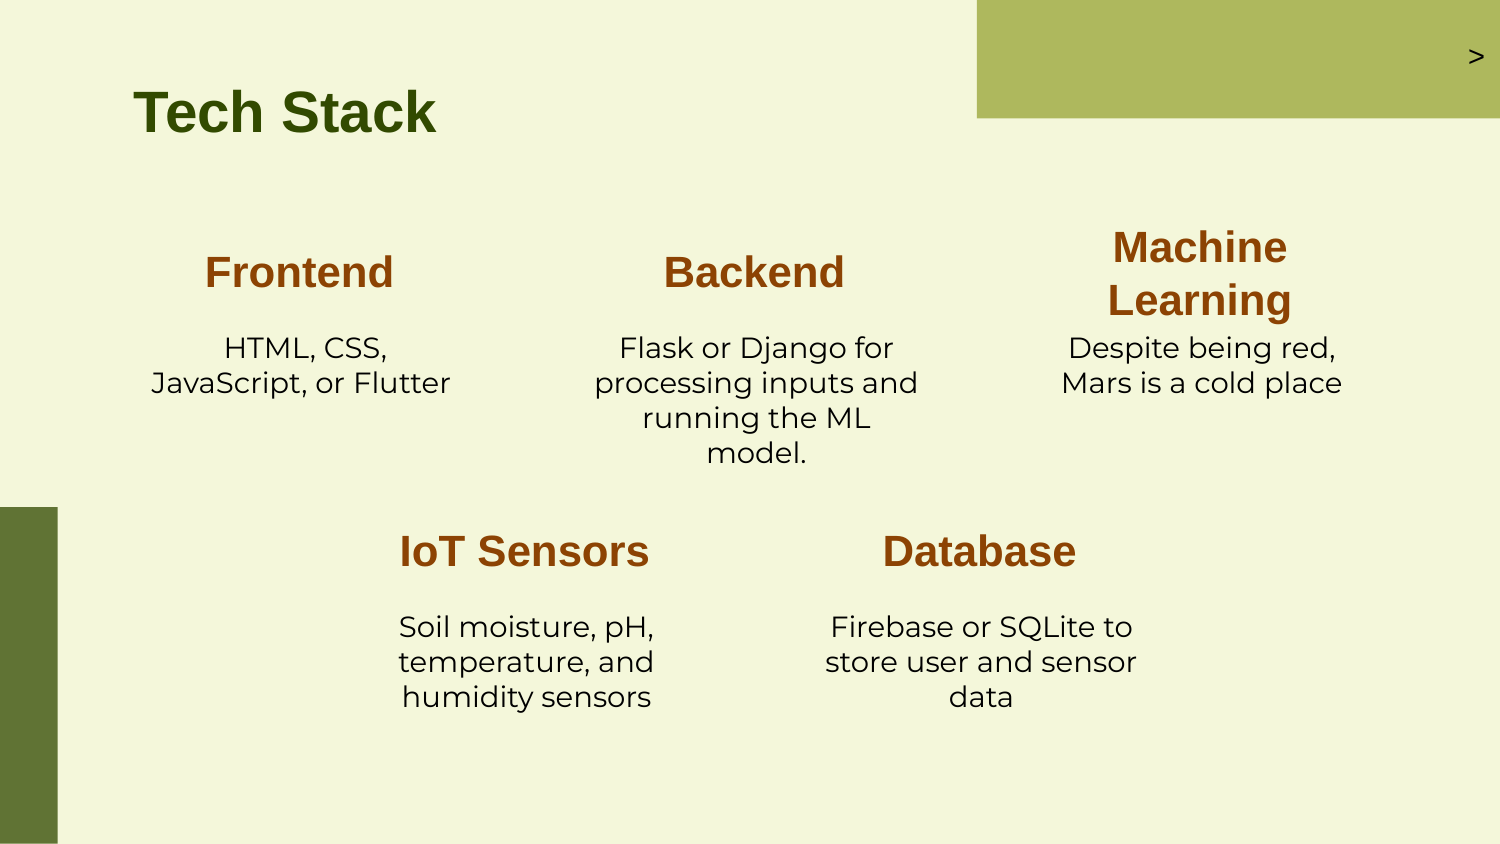

Tech Stack
Machine Learning
# Frontend
Backend
 HTML, CSS, JavaScript, or Flutter
Flask or Django for processing inputs and running the ML model.
Despite being red, Mars is a cold place

IoT Sensors
Database
Soil moisture, pH, temperature, and humidity sensors
Firebase or SQLite to store user and sensor data